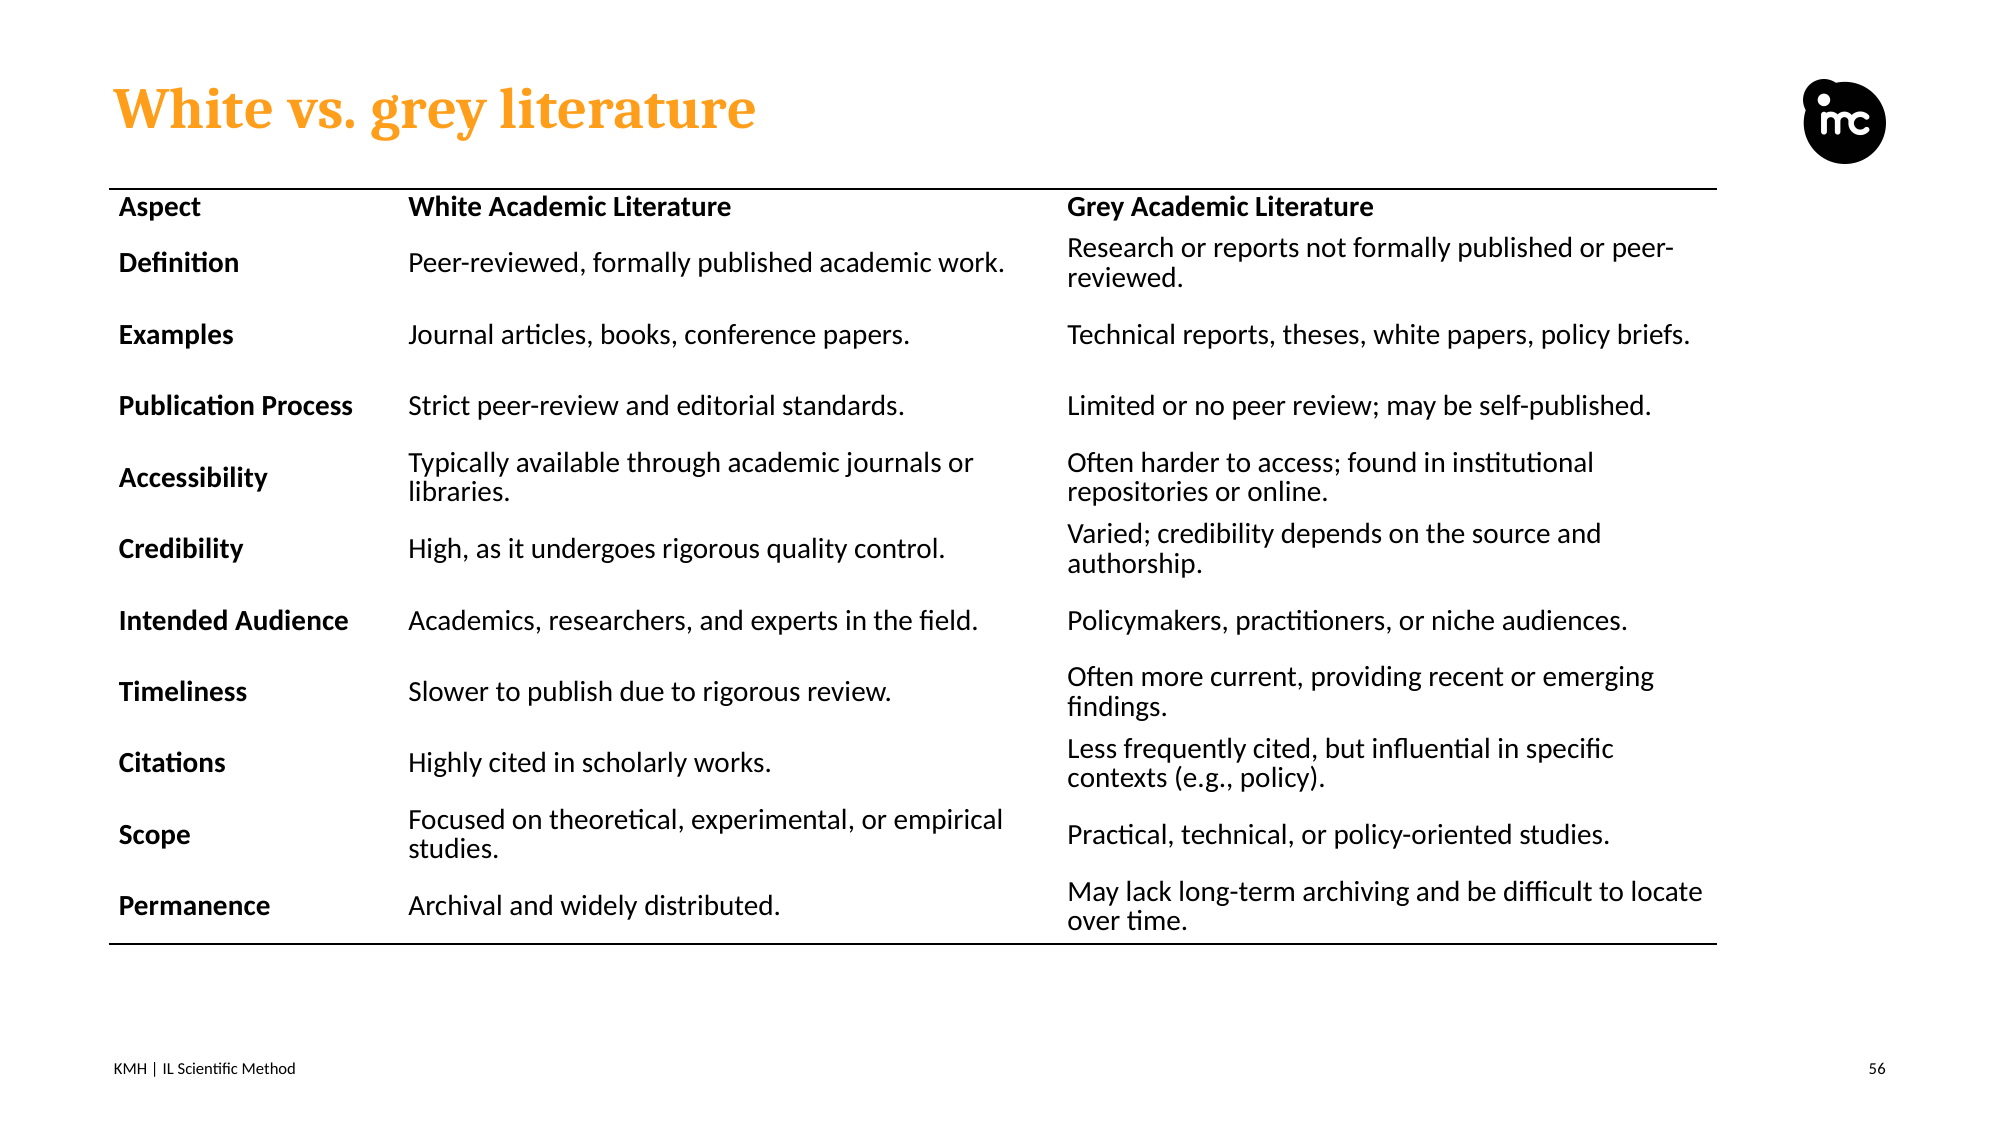

Here’s a comparison of the characteristics of white and grey academic literature:
Key Takeaway:
White Literature: Rigorous, peer-reviewed, and academic in nature, best for theoretical and empirical research.
Grey Literature: Practical, timely, and less formal, often addressing niche or emerging issues. It is valuable but requires careful evaluation for credibility.

# White vs. grey literature
| Aspect | White Academic Literature | Grey Academic Literature |
| --- | --- | --- |
| Definition | Peer-reviewed, formally published academic work. | Research or reports not formally published or peer-reviewed. |
| Examples | Journal articles, books, conference papers. | Technical reports, theses, white papers, policy briefs. |
| Publication Process | Strict peer-review and editorial standards. | Limited or no peer review; may be self-published. |
| Accessibility | Typically available through academic journals or libraries. | Often harder to access; found in institutional repositories or online. |
| Credibility | High, as it undergoes rigorous quality control. | Varied; credibility depends on the source and authorship. |
| Intended Audience | Academics, researchers, and experts in the field. | Policymakers, practitioners, or niche audiences. |
| Timeliness | Slower to publish due to rigorous review. | Often more current, providing recent or emerging findings. |
| Citations | Highly cited in scholarly works. | Less frequently cited, but influential in specific contexts (e.g., policy). |
| Scope | Focused on theoretical, experimental, or empirical studies. | Practical, technical, or policy-oriented studies. |
| Permanence | Archival and widely distributed. | May lack long-term archiving and be difficult to locate over time. |
KMH | IL Scientific Method

56